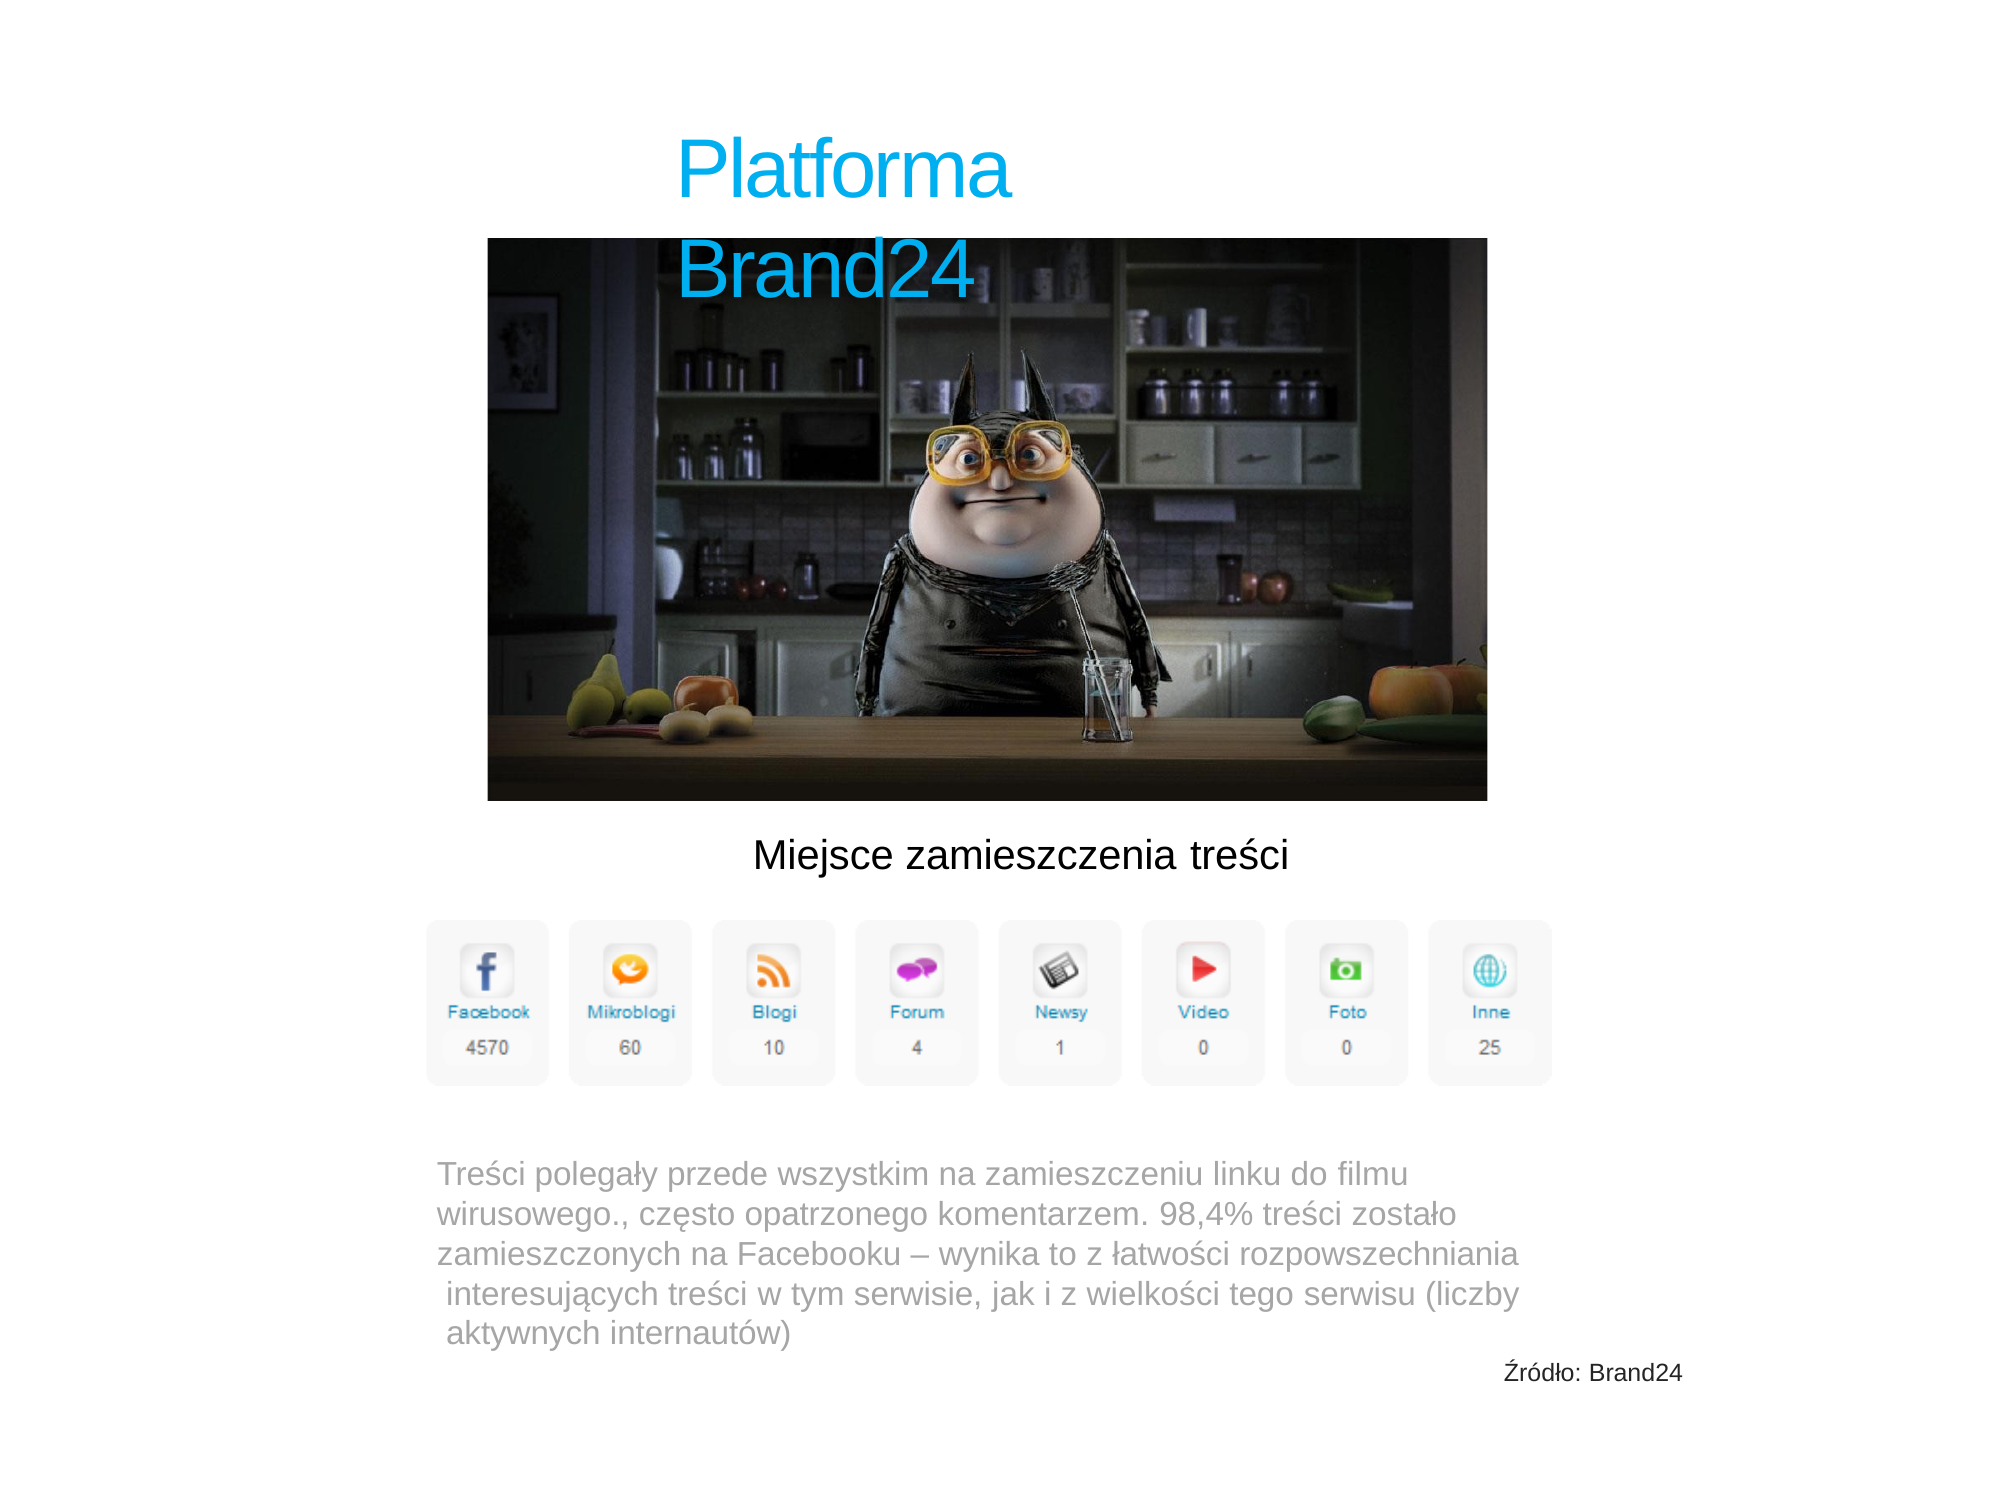

# Platforma Brand24

Miejsce zamieszczenia treści

Treści polegały przede wszystkim na zamieszczeniu linku do filmu  wirusowego., często opatrzonego komentarzem. 98,4% treści zostało  zamieszczonych na Facebooku – wynika to z łatwości rozpowszechniania  interesujących treści w tym serwisie, jak i z wielkości tego serwisu (liczby  aktywnych internautów)
Źródło: Brand24